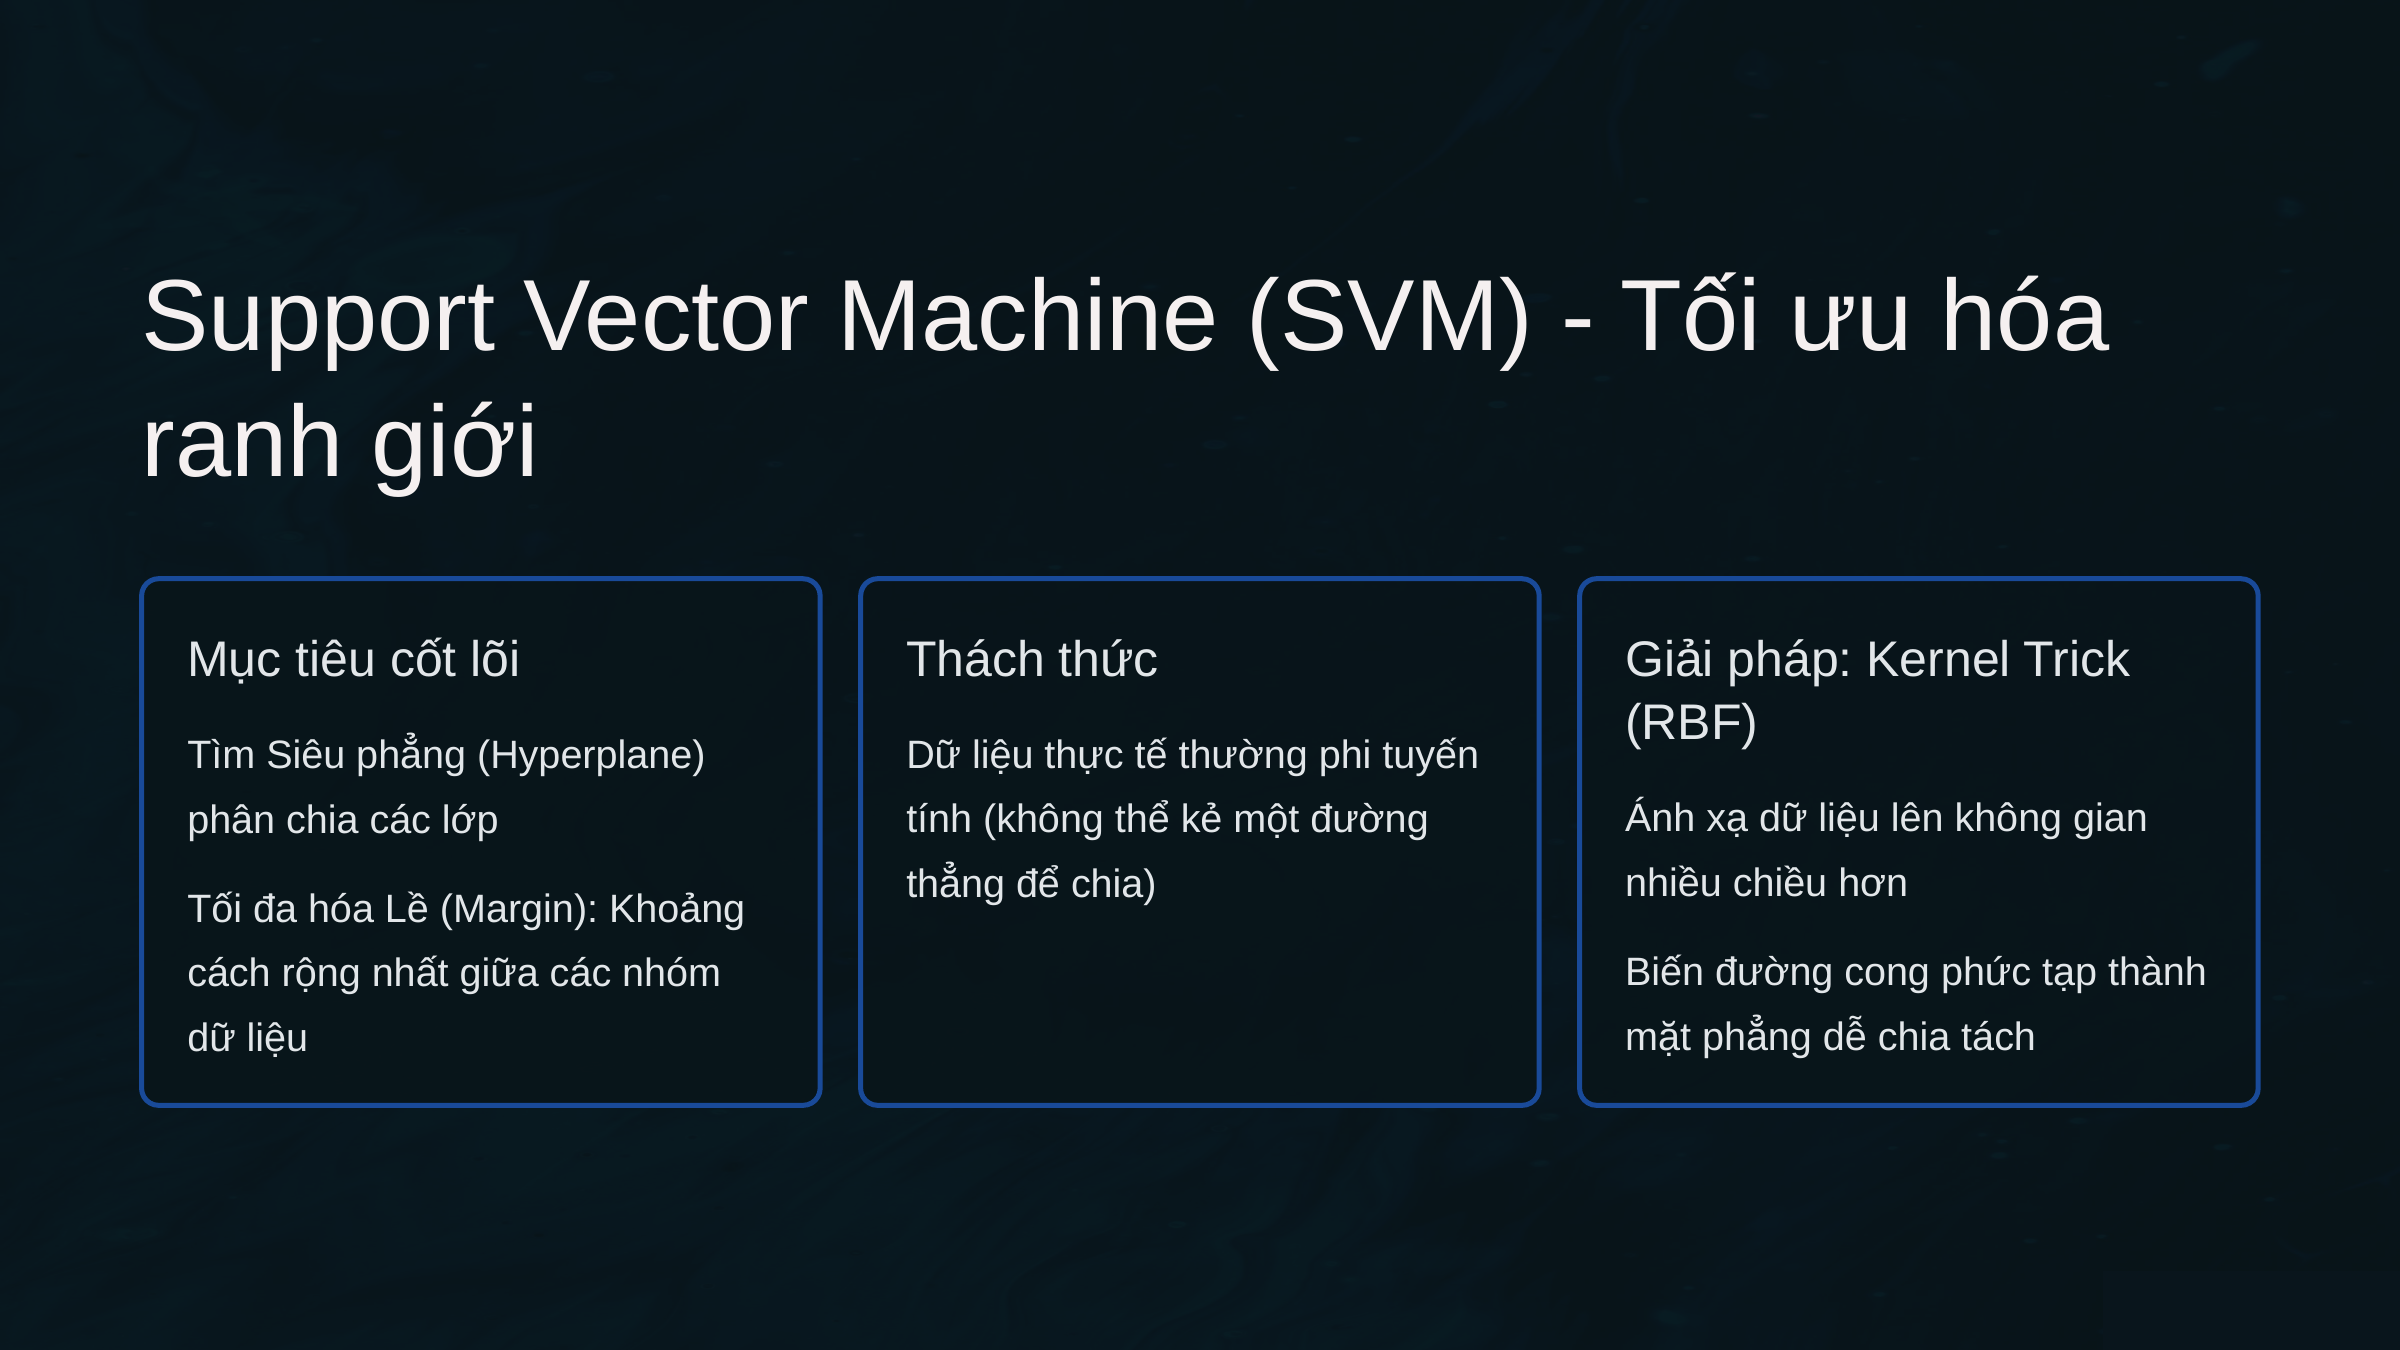

Support Vector Machine (SVM) - Tối ưu hóa ranh giới

Mục tiêu cốt lõi
Thách thức
Giải pháp: Kernel Trick (RBF)
Tìm Siêu phẳng (Hyperplane) phân chia các lớp
Dữ liệu thực tế thường phi tuyến tính (không thể kẻ một đường thẳng để chia)
Ánh xạ dữ liệu lên không gian nhiều chiều hơn
Tối đa hóa Lề (Margin): Khoảng cách rộng nhất giữa các nhóm dữ liệu
Biến đường cong phức tạp thành mặt phẳng dễ chia tách